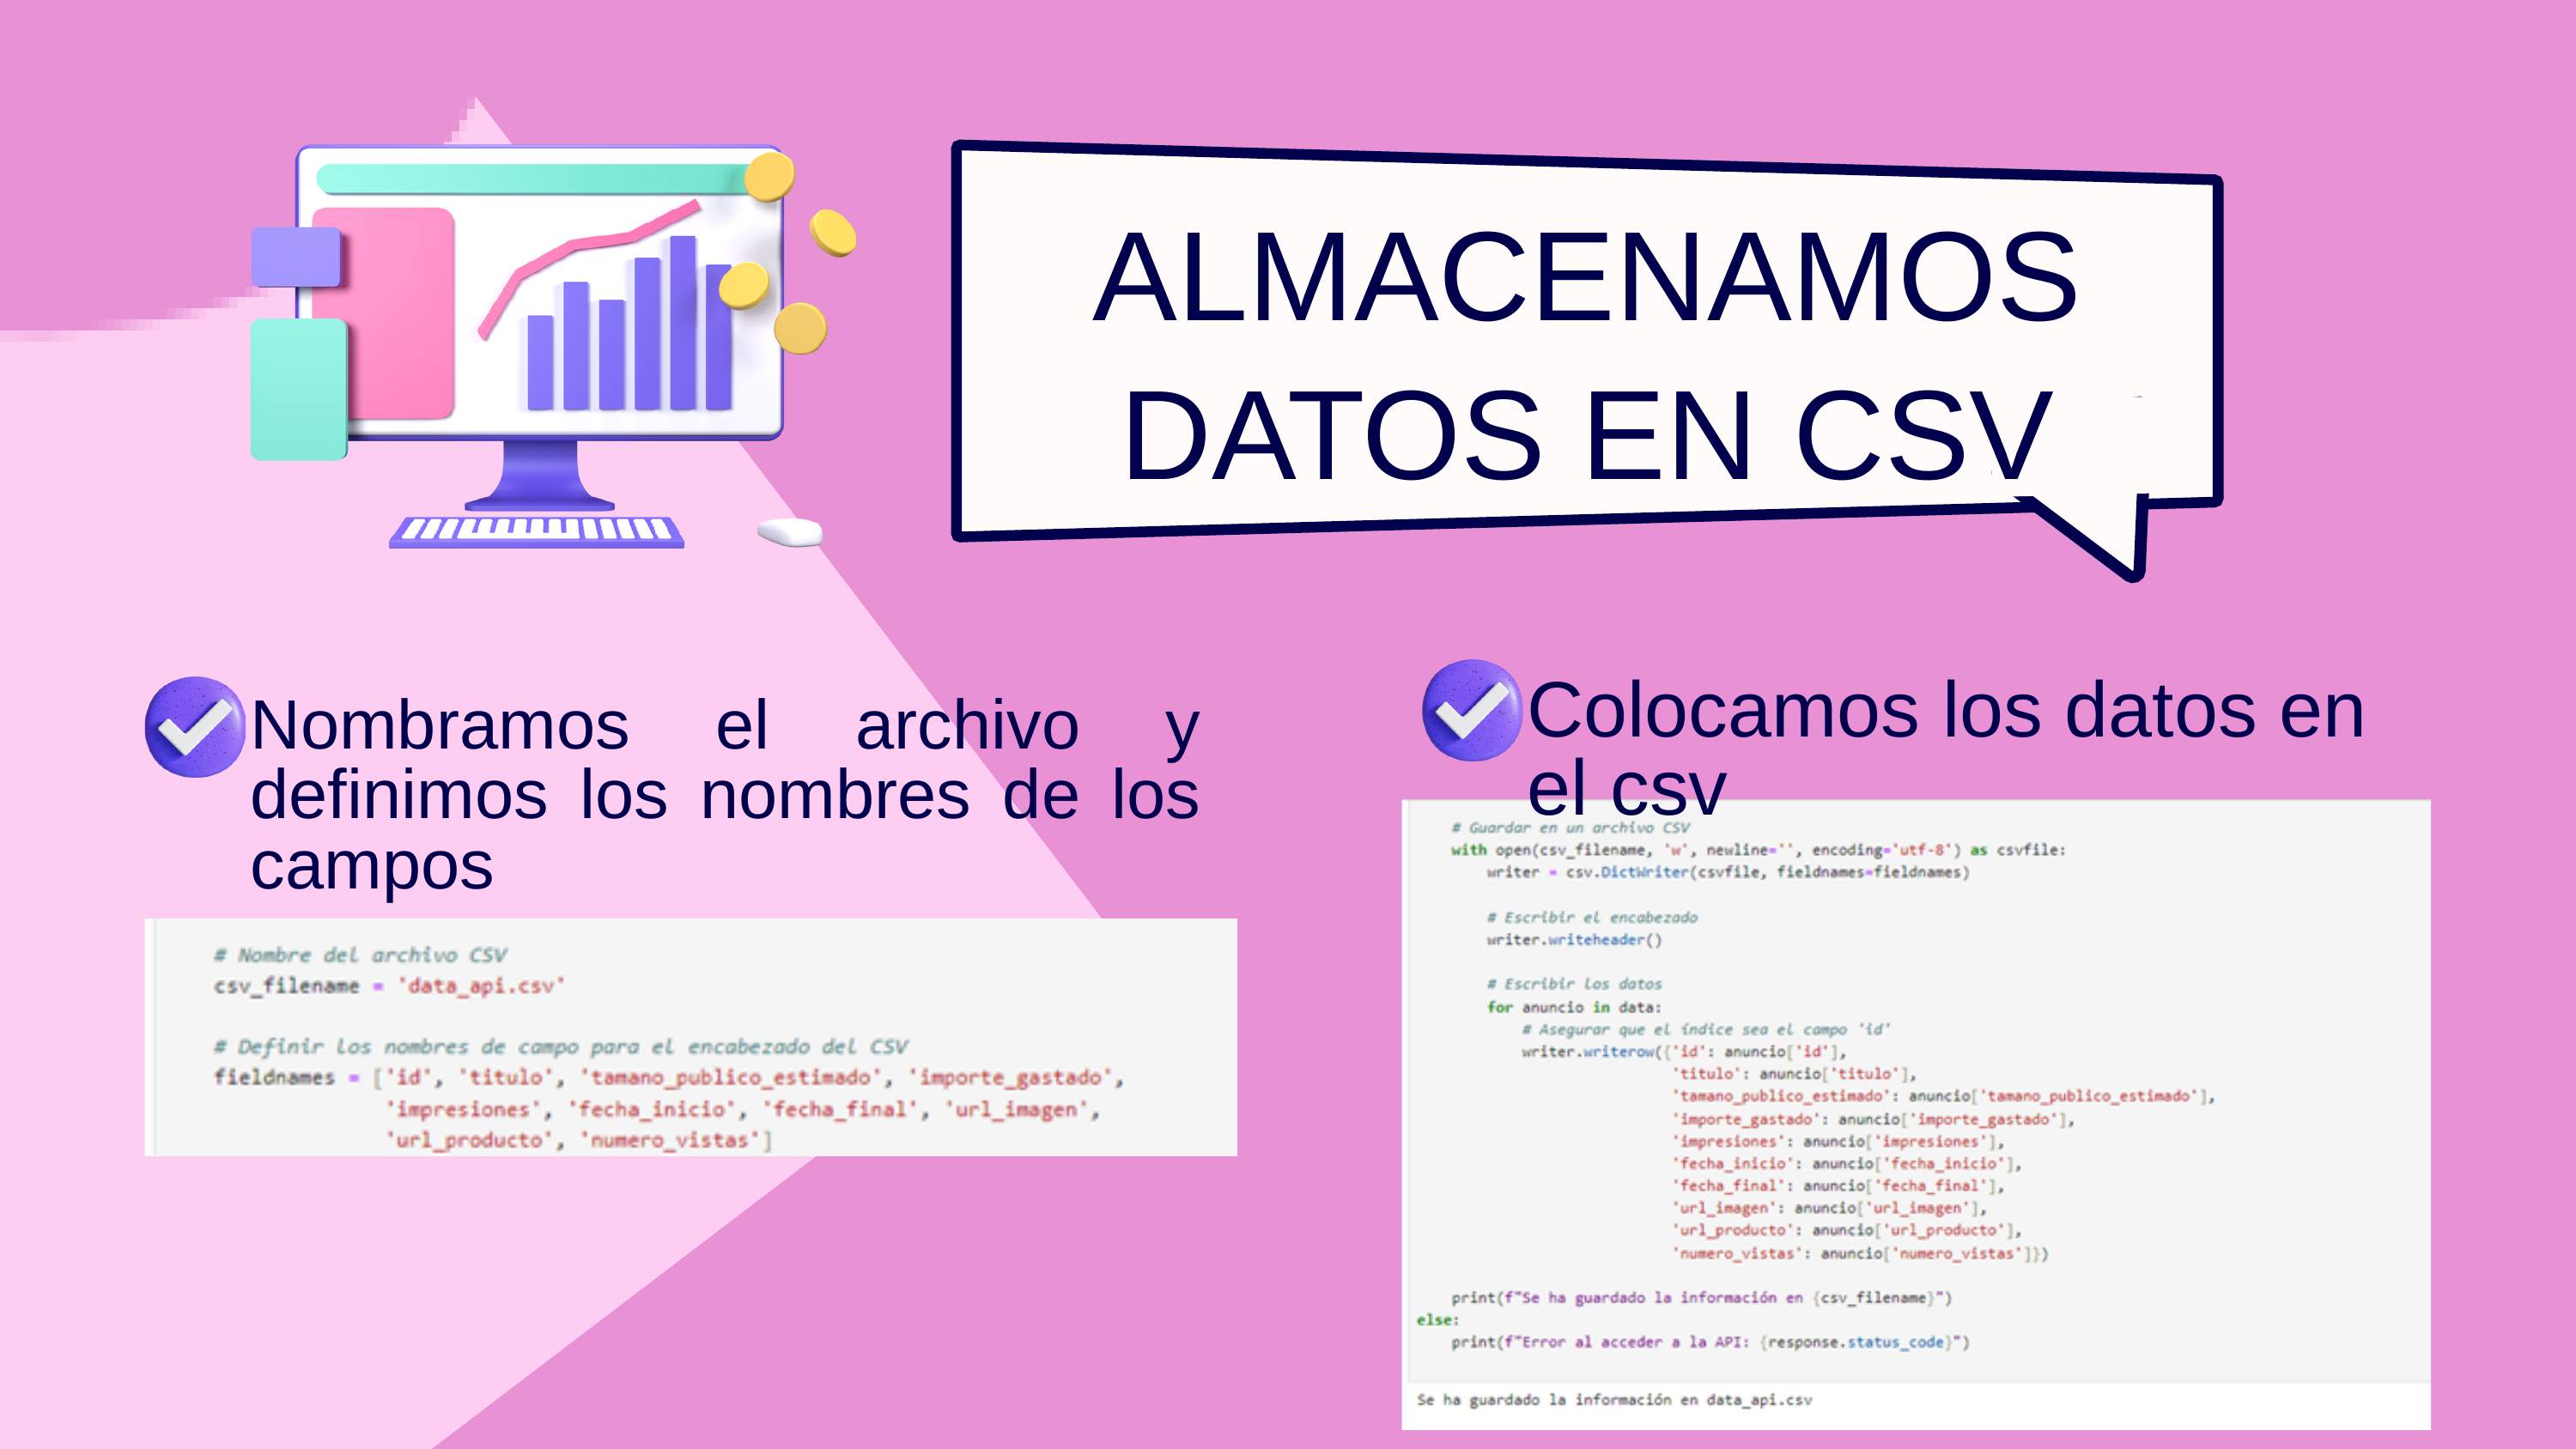

ALMACENAMOS DATOS EN CSV

Colocamos los datos en el csv

Nombramos el archivo y definimos los nombres de los campos